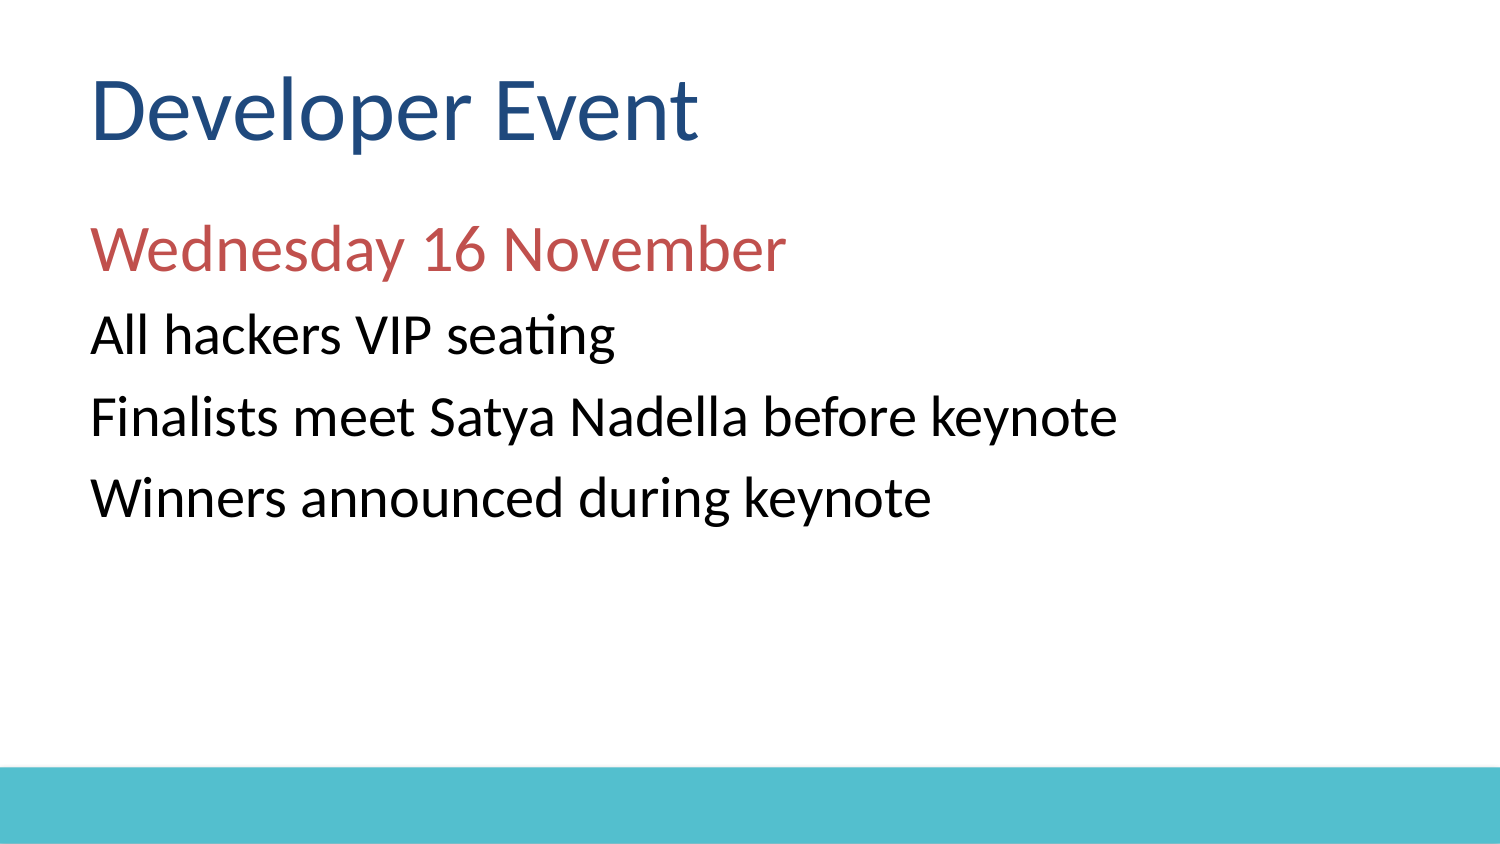

# Developer Event
Wednesday 16 November
All hackers VIP seating
Finalists meet Satya Nadella before keynote
Winners announced during keynote